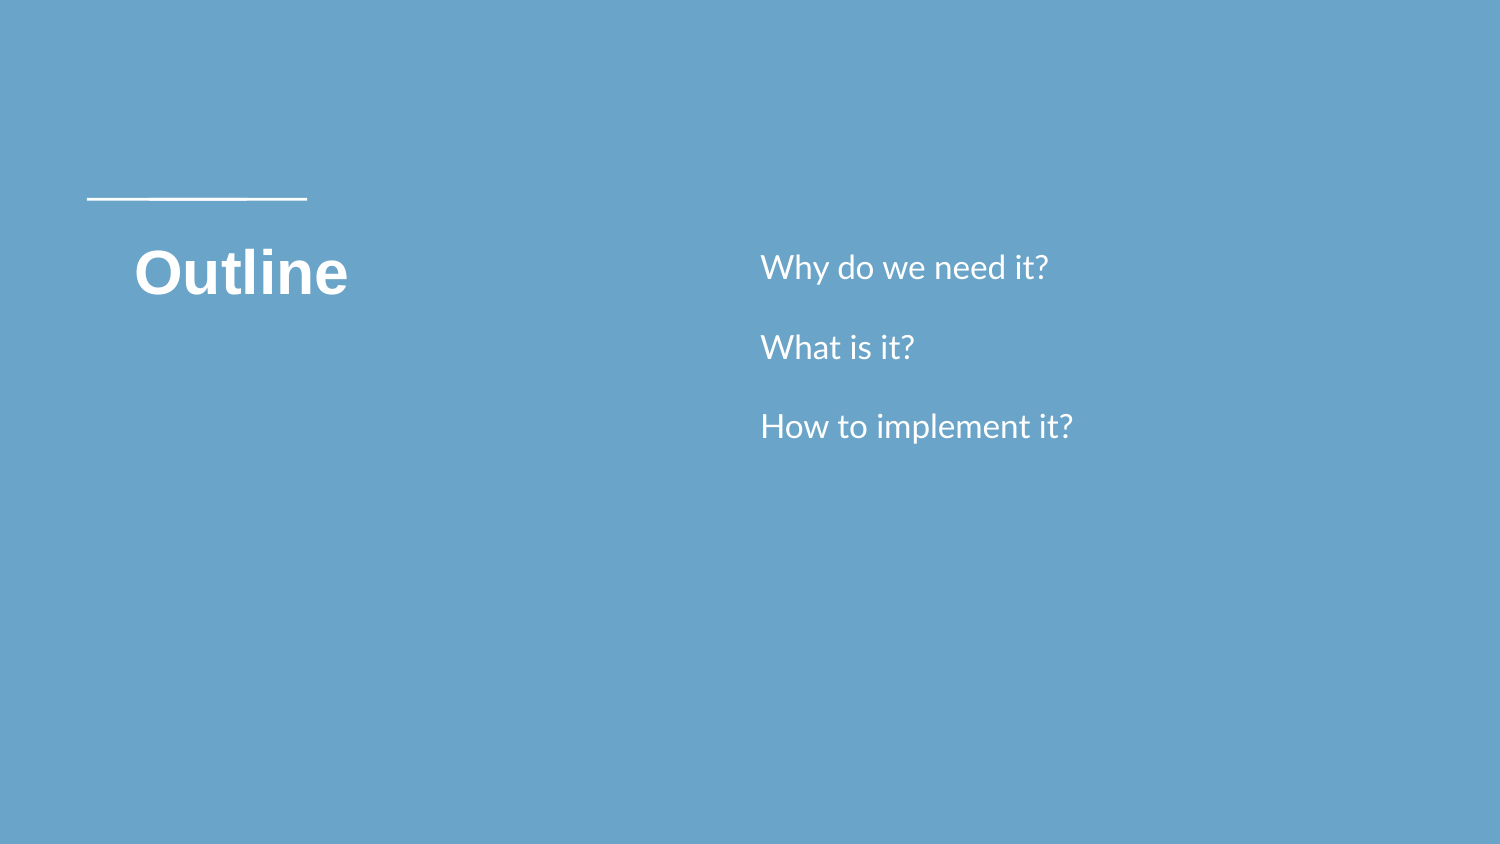

# Outline
Why do we need it?
What is it?
How to implement it?